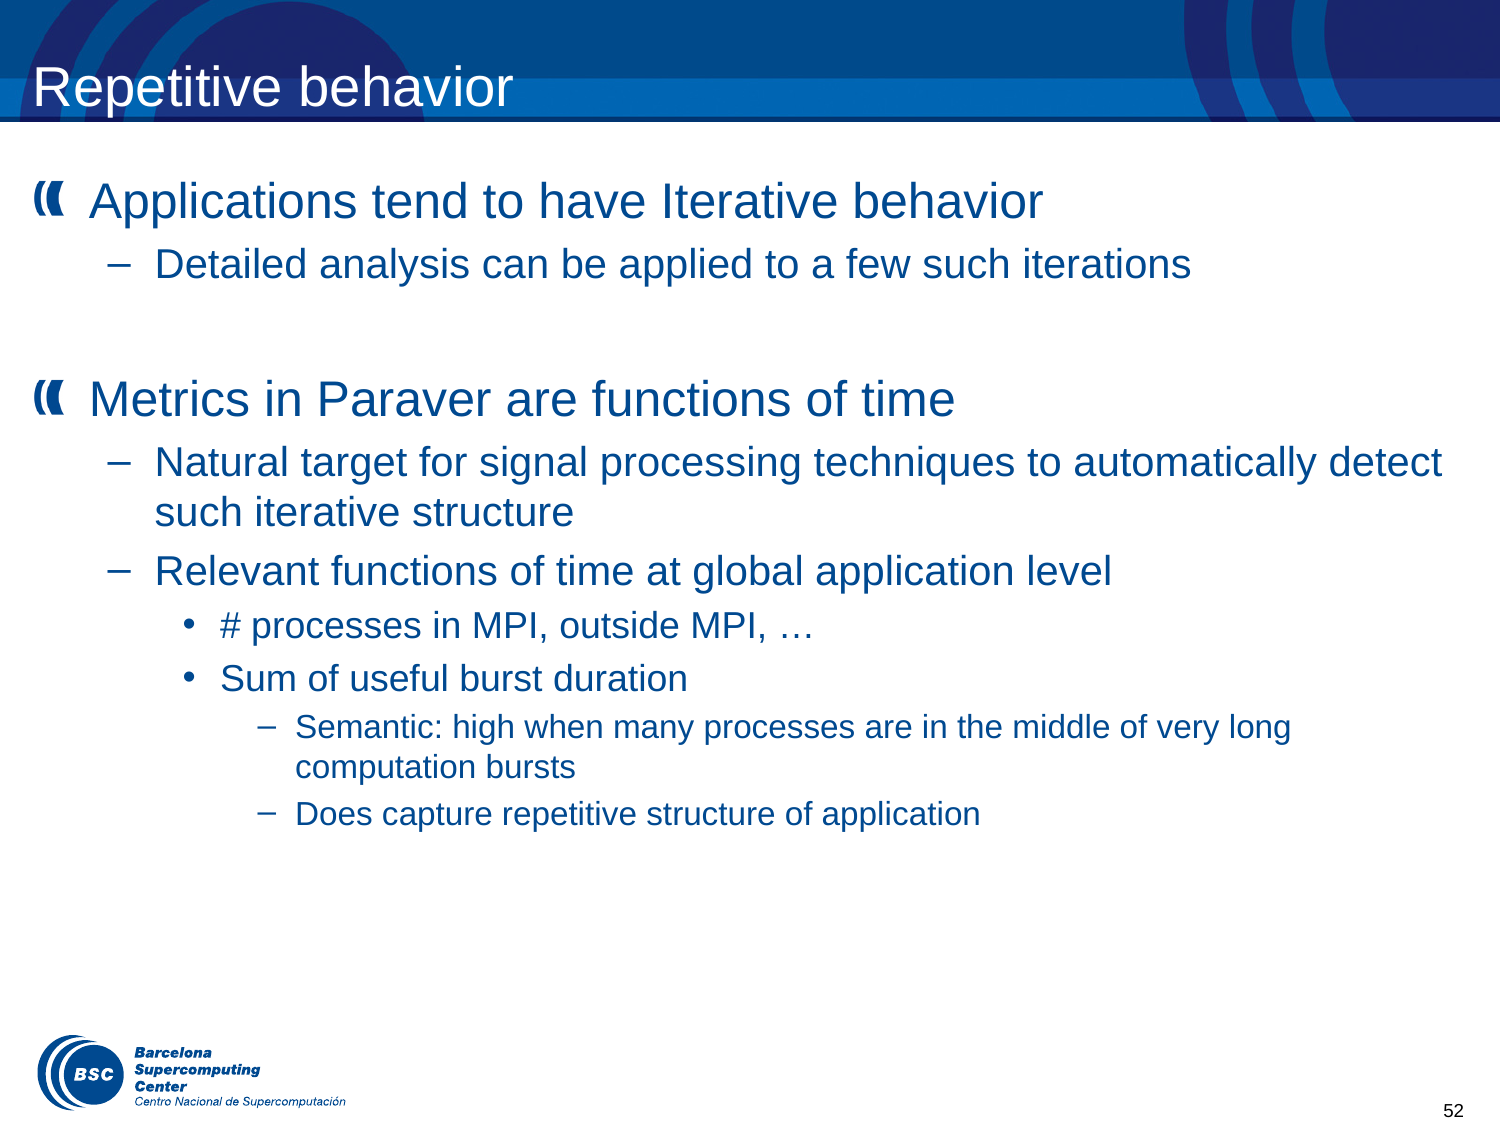

# Repetitive behavior
Applications tend to have Iterative behavior
Detailed analysis can be applied to a few such iterations

Metrics in Paraver are functions of time
Natural target for signal processing techniques to automatically detect such iterative structure
Relevant functions of time at global application level
# processes in MPI, outside MPI, …
Sum of useful burst duration
Semantic: high when many processes are in the middle of very long computation bursts
Does capture repetitive structure of application